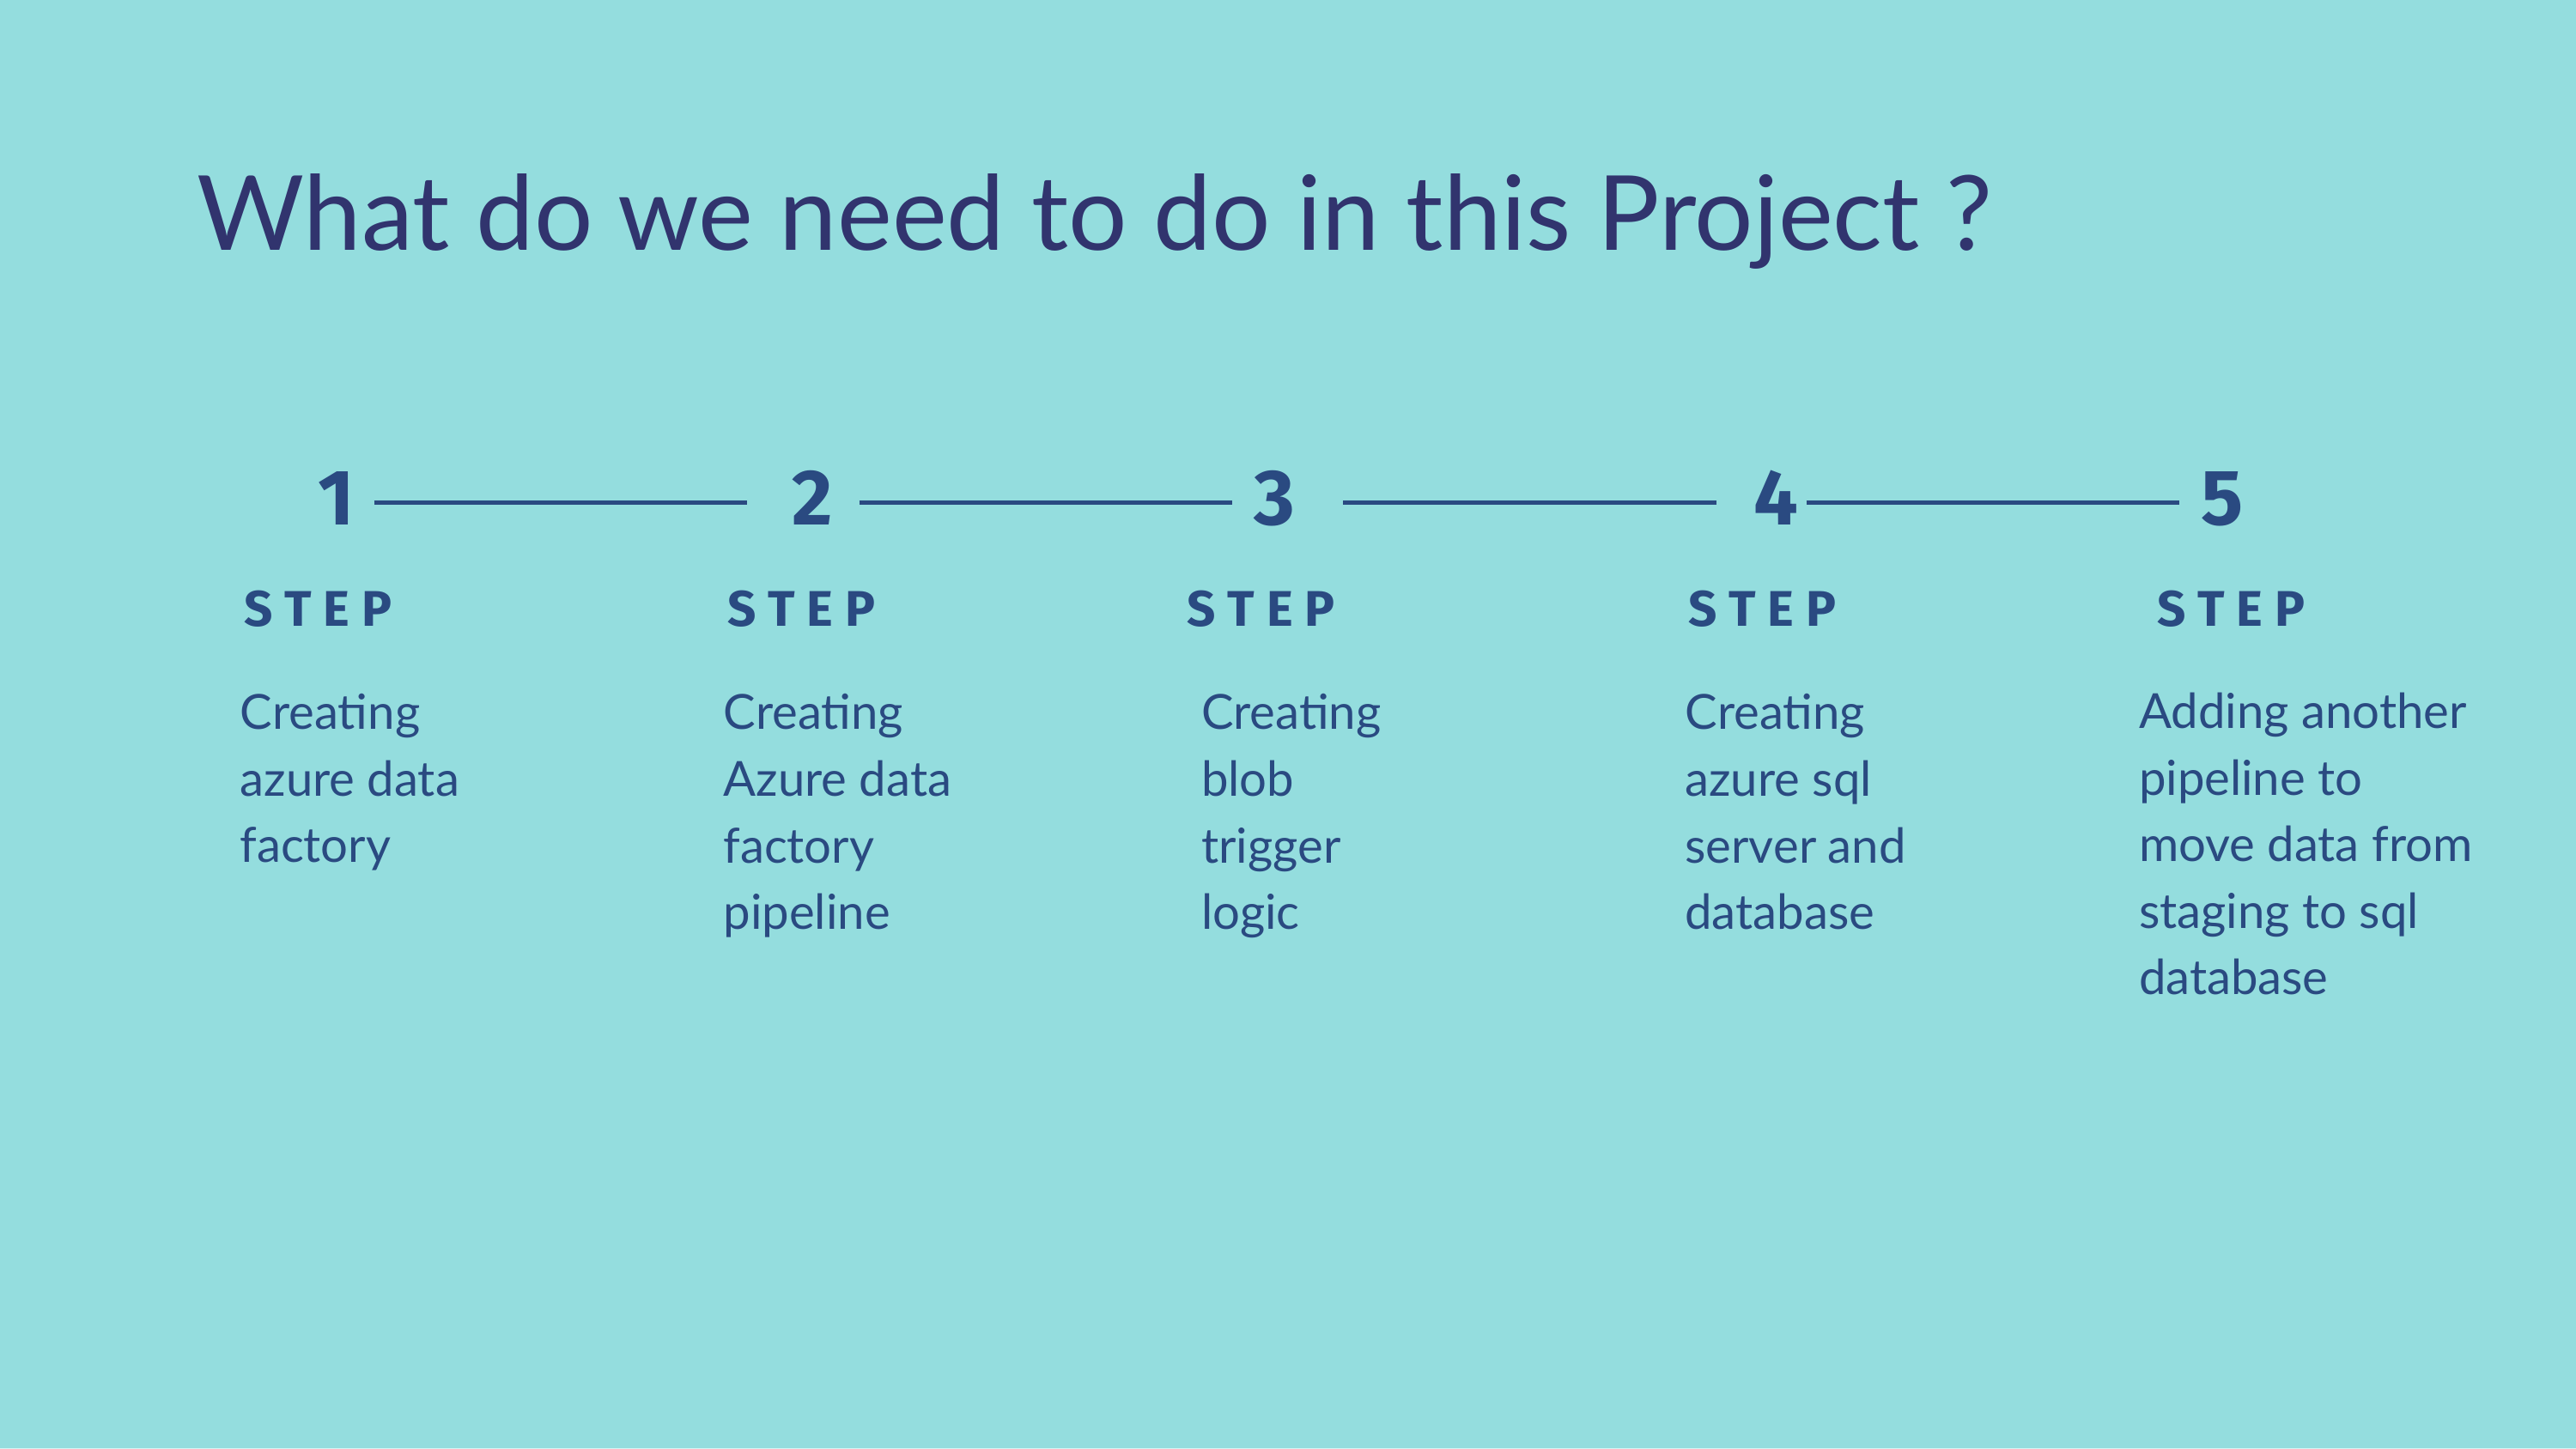

# What do we need to do in this Project ?

1
2
3
4
5

S T E P
S T E P
S T E P
S T E P
S T E P
Adding another pipeline to move data from staging to sql database

Creating azure data factory
Creating Azure data factory pipeline
Creating blob trigger logic
Creating azure sql server and database